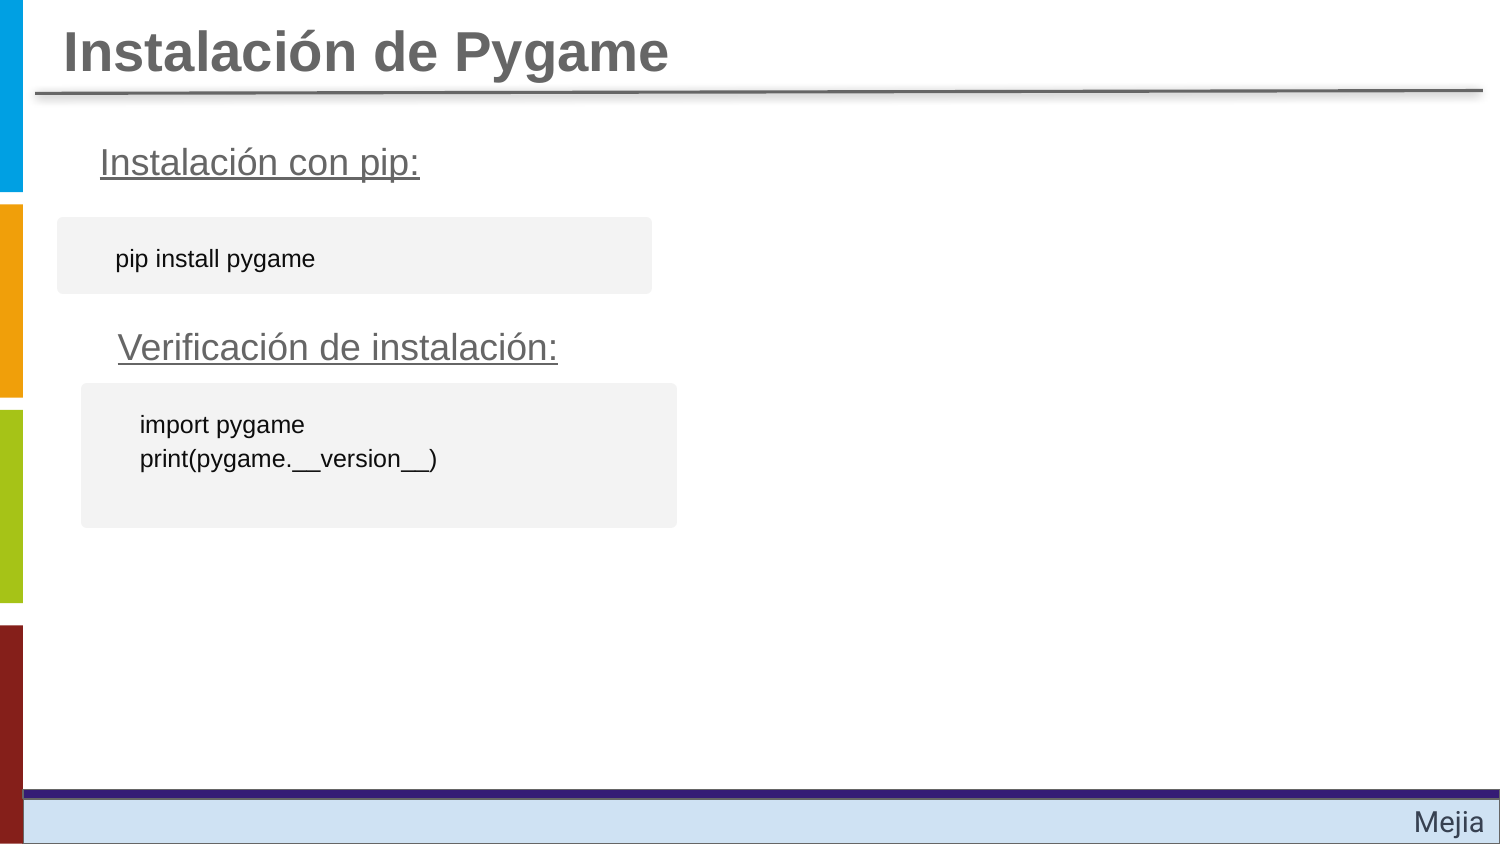

Instalación de Pygame

Instalación con pip:

pip install pygame
Verificación de instalación:

import pygame
print(pygame.__version__)

Mejia